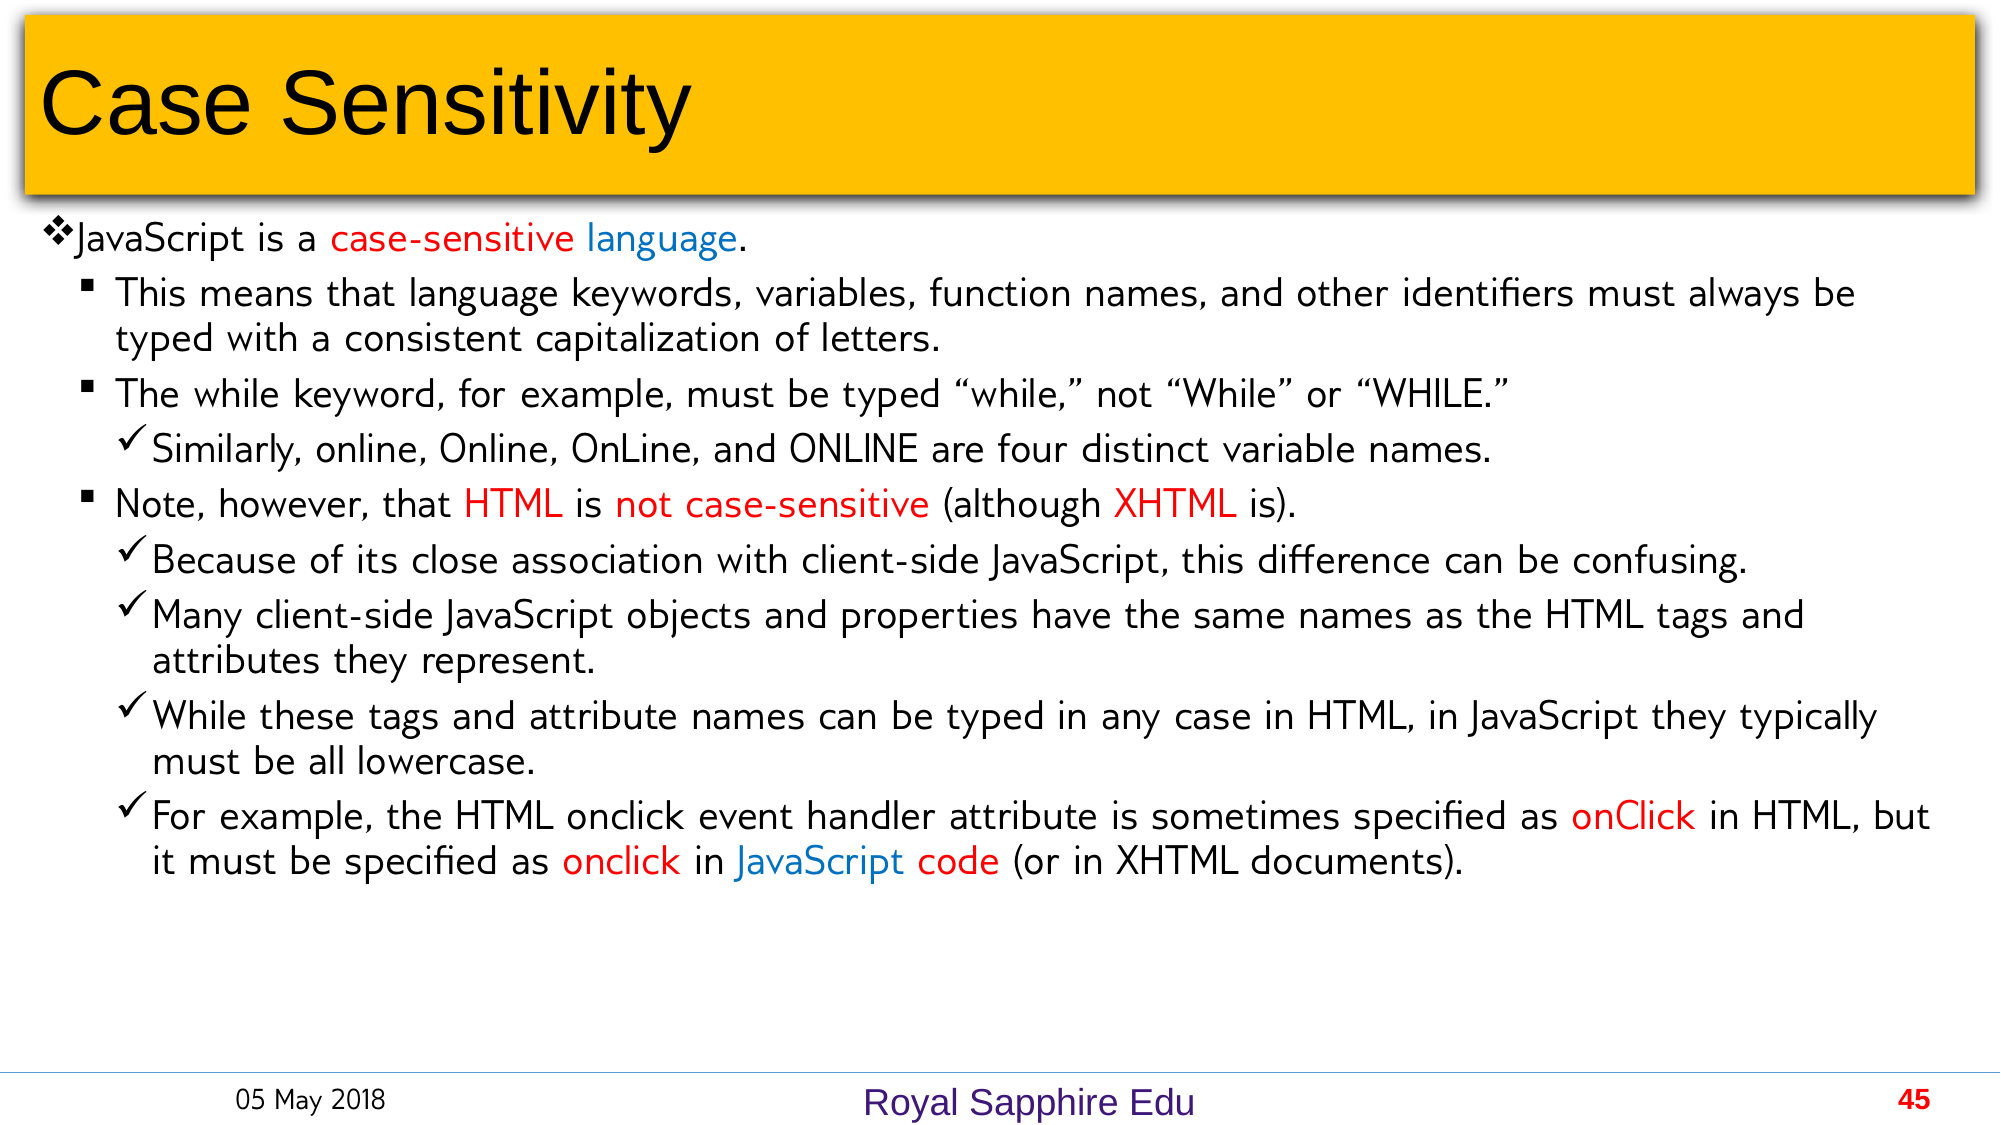

# Case Sensitivity
JavaScript is a case-sensitive language.
This means that language keywords, variables, function names, and other identifiers must always be typed with a consistent capitalization of letters.
The while keyword, for example, must be typed “while,” not “While” or “WHILE.”
Similarly, online, Online, OnLine, and ONLINE are four distinct variable names.
Note, however, that HTML is not case-sensitive (although XHTML is).
Because of its close association with client-side JavaScript, this difference can be confusing.
Many client-side JavaScript objects and properties have the same names as the HTML tags and attributes they represent.
While these tags and attribute names can be typed in any case in HTML, in JavaScript they typically must be all lowercase.
For example, the HTML onclick event handler attribute is sometimes specified as onClick in HTML, but it must be specified as onclick in JavaScript code (or in XHTML documents).
05 May 2018
45